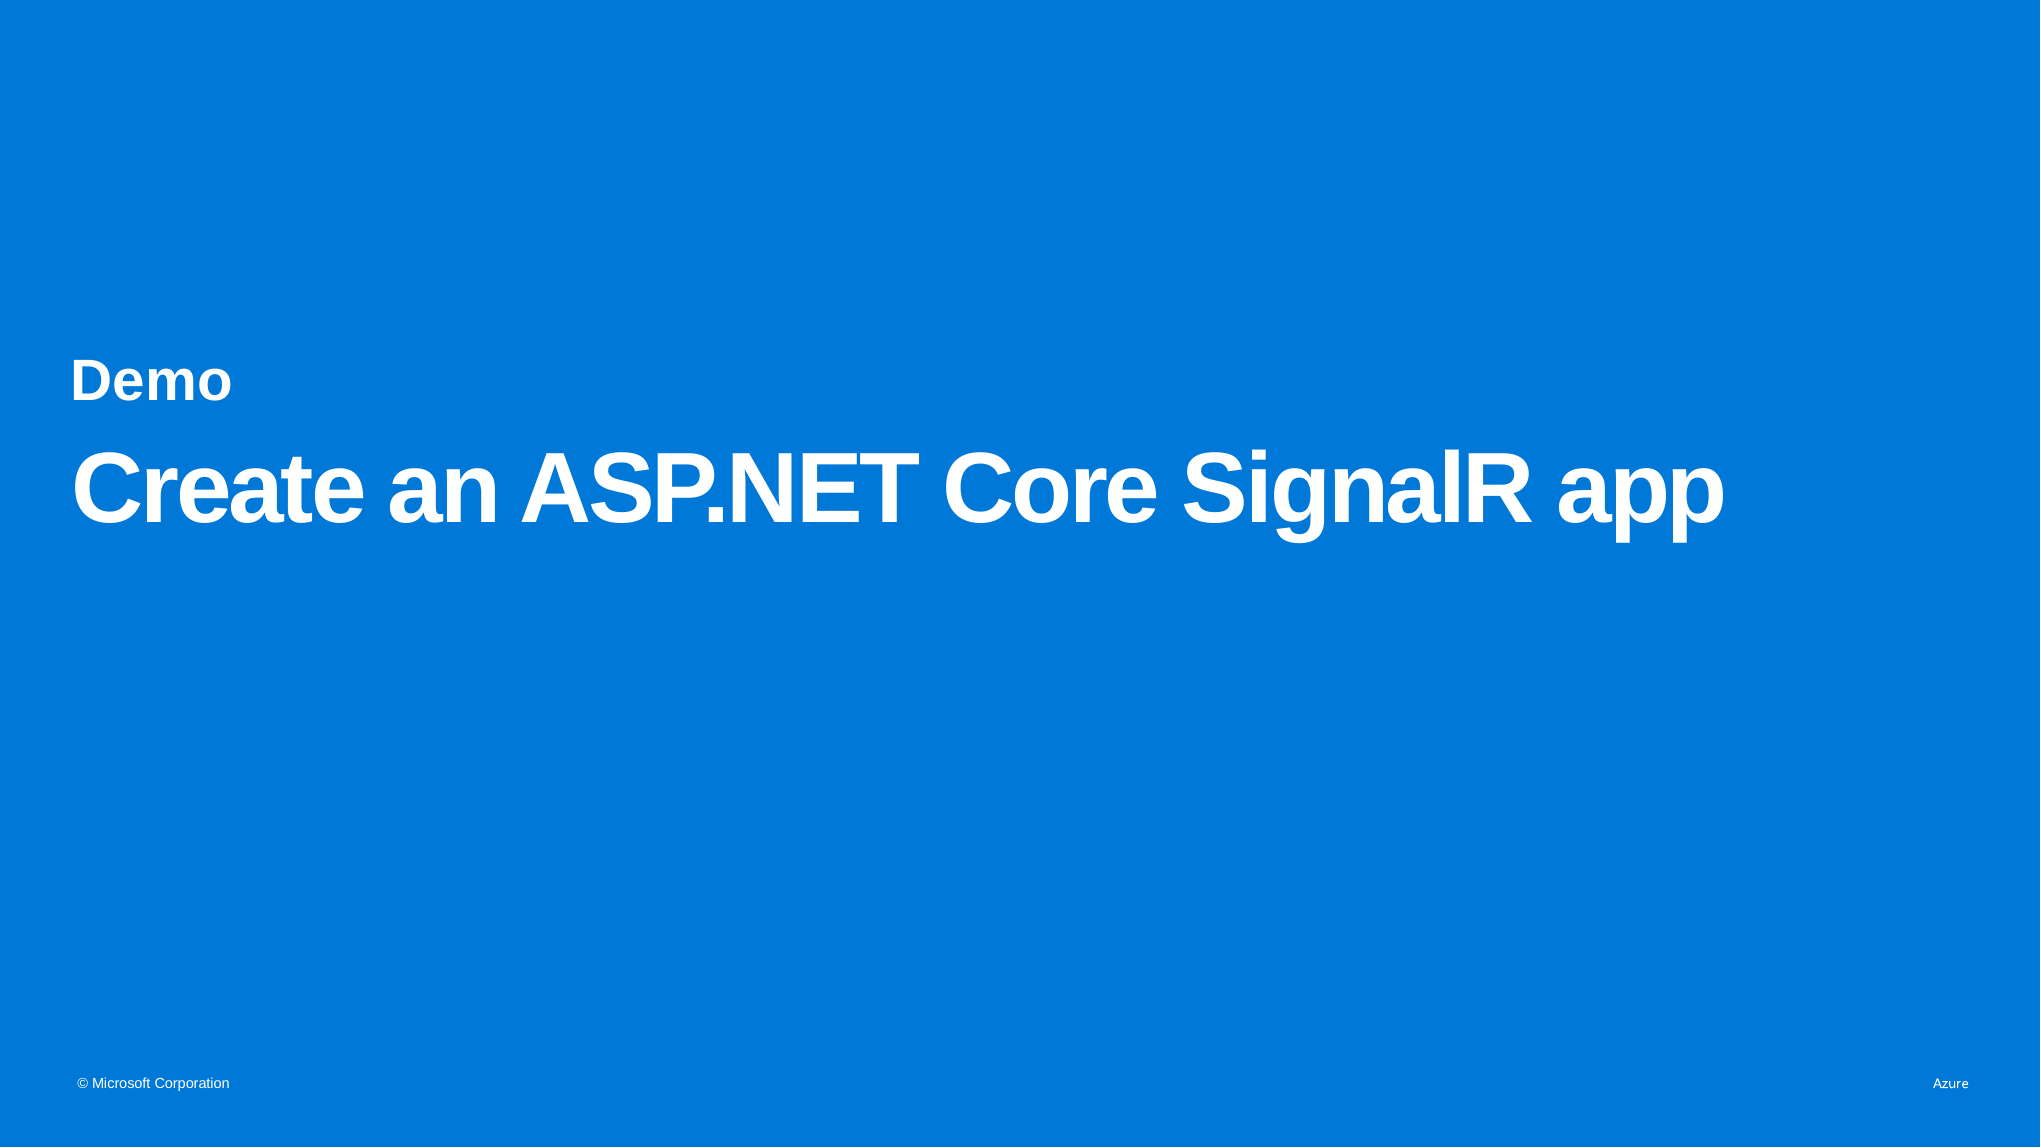

Demo
# Create an ASP.NET Core SignalR app